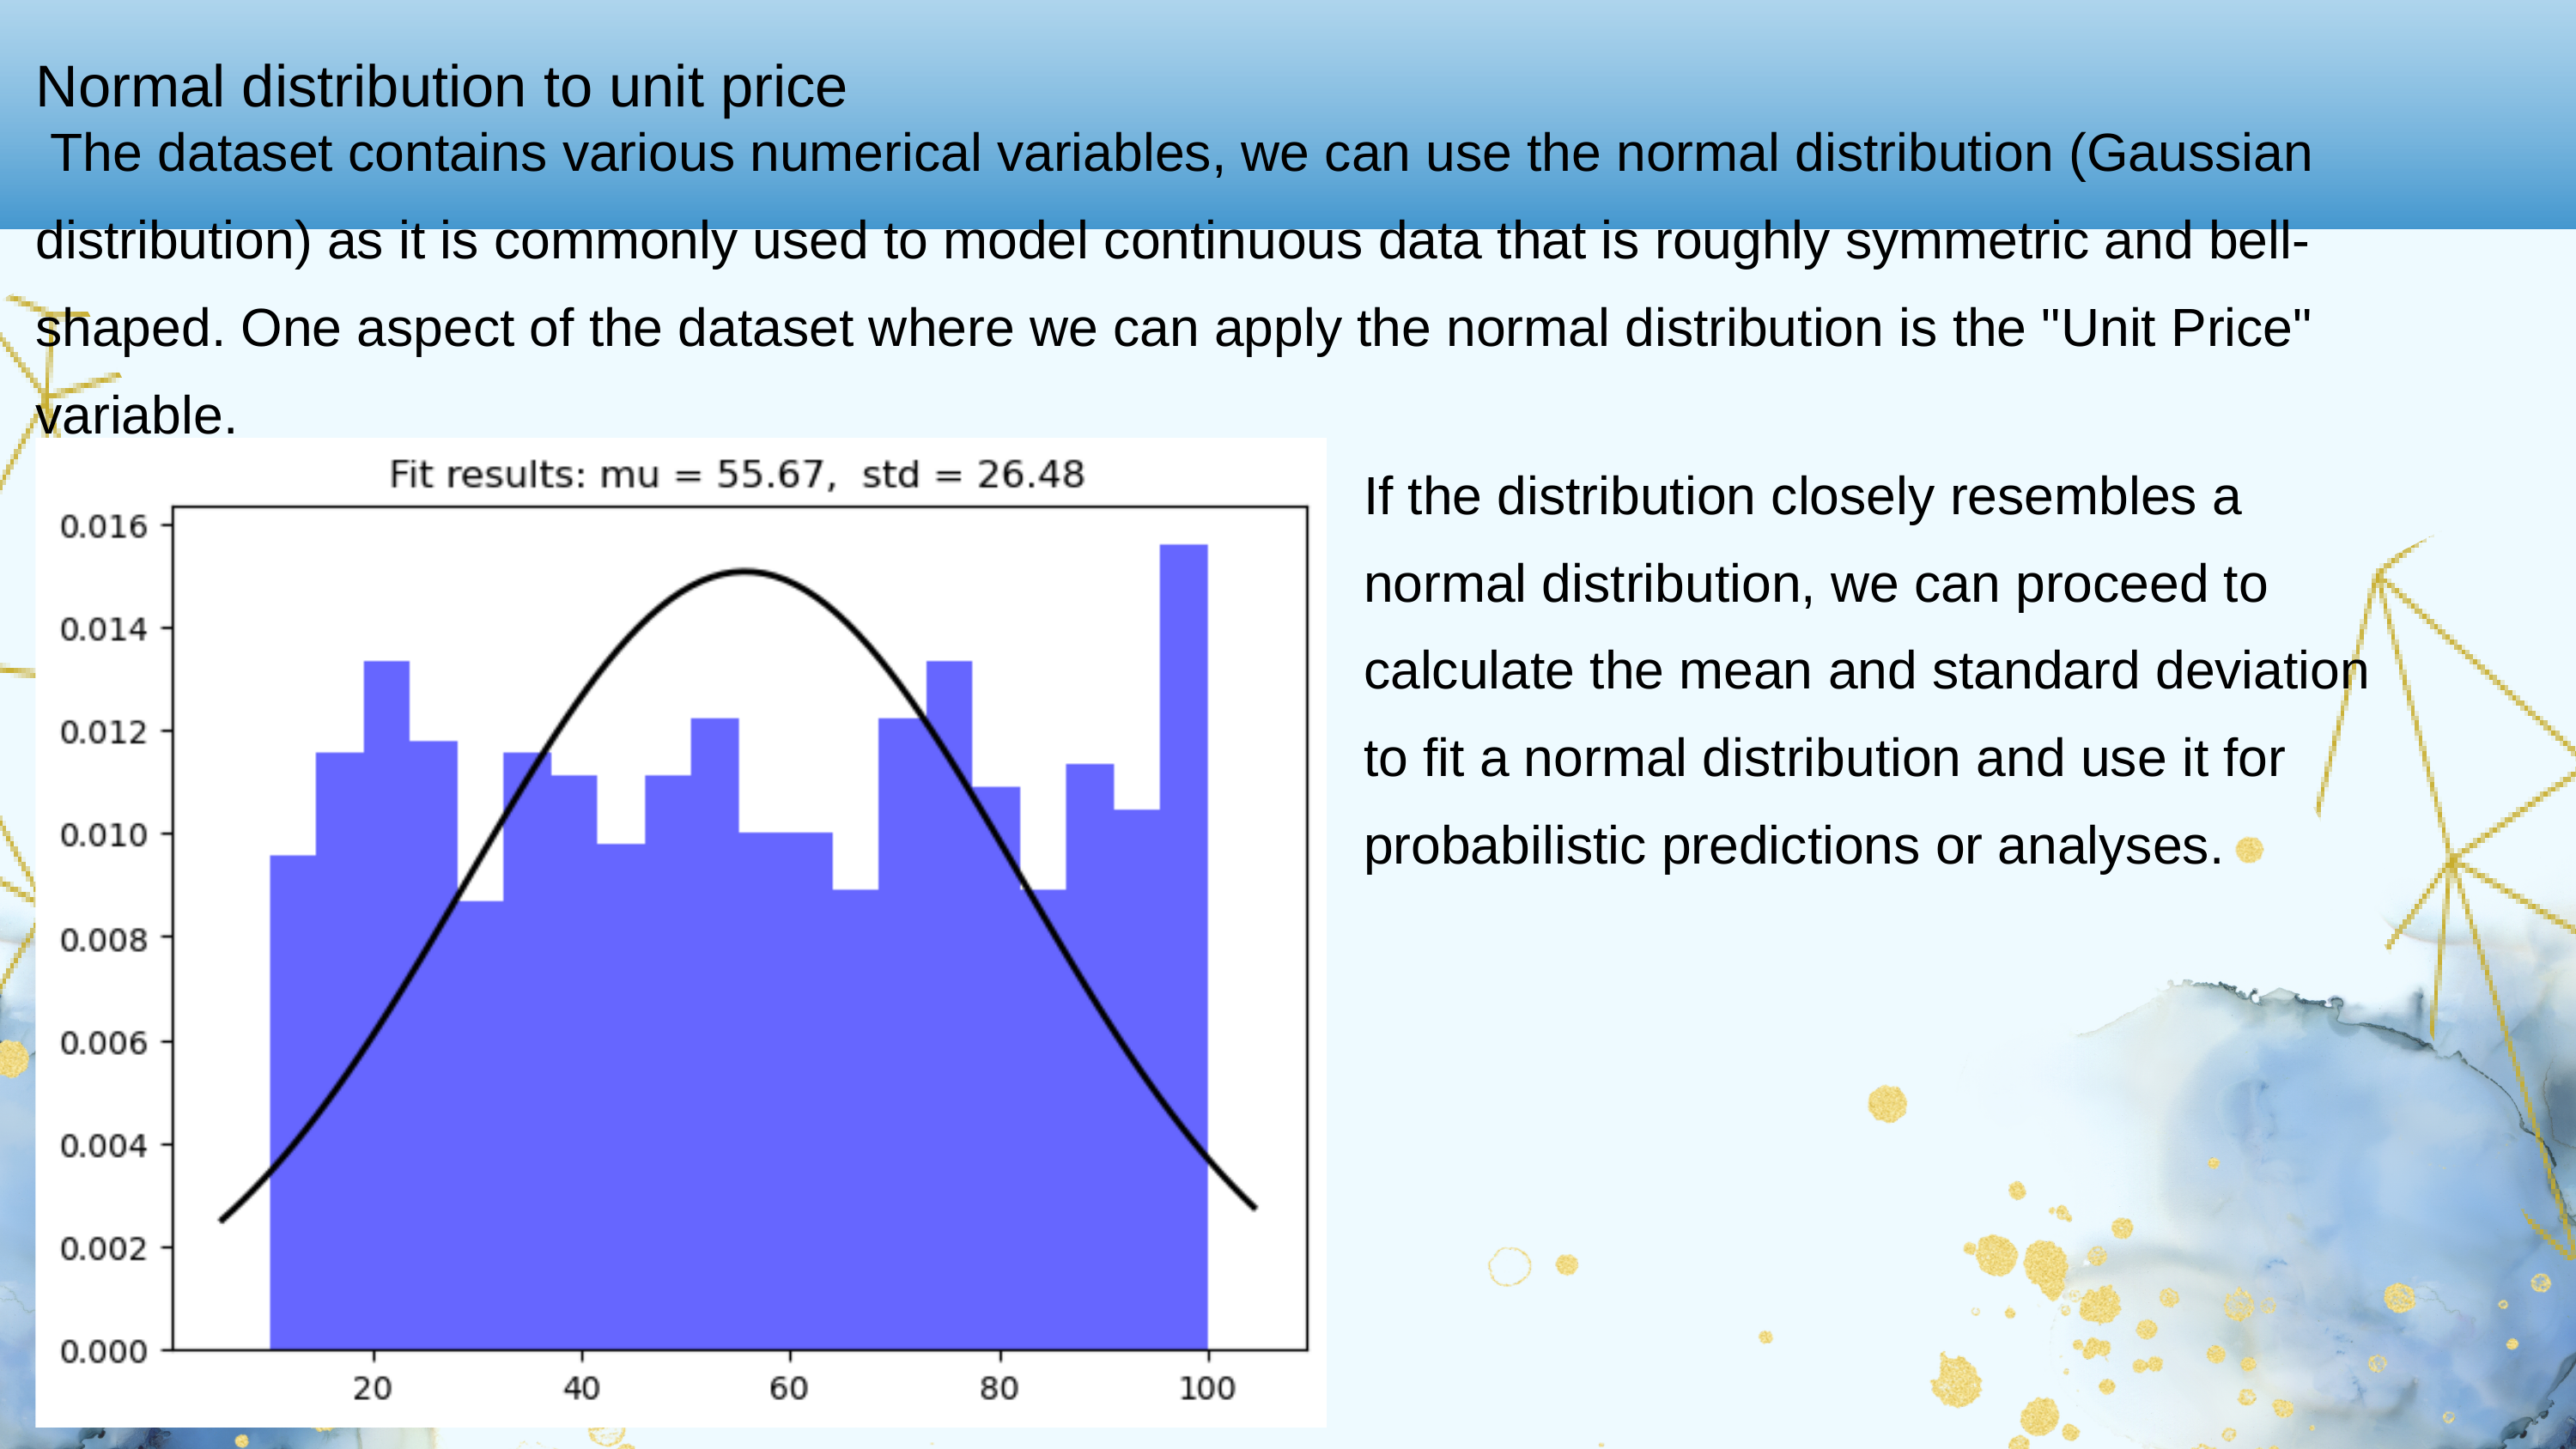

Normal distribution to unit price
 The dataset contains various numerical variables, we can use the normal distribution (Gaussian distribution) as it is commonly used to model continuous data that is roughly symmetric and bell-shaped. One aspect of the dataset where we can apply the normal distribution is the "Unit Price" variable.

If the distribution closely resembles a normal distribution, we can proceed to calculate the mean and standard deviation to fit a normal distribution and use it for probabilistic predictions or analyses.